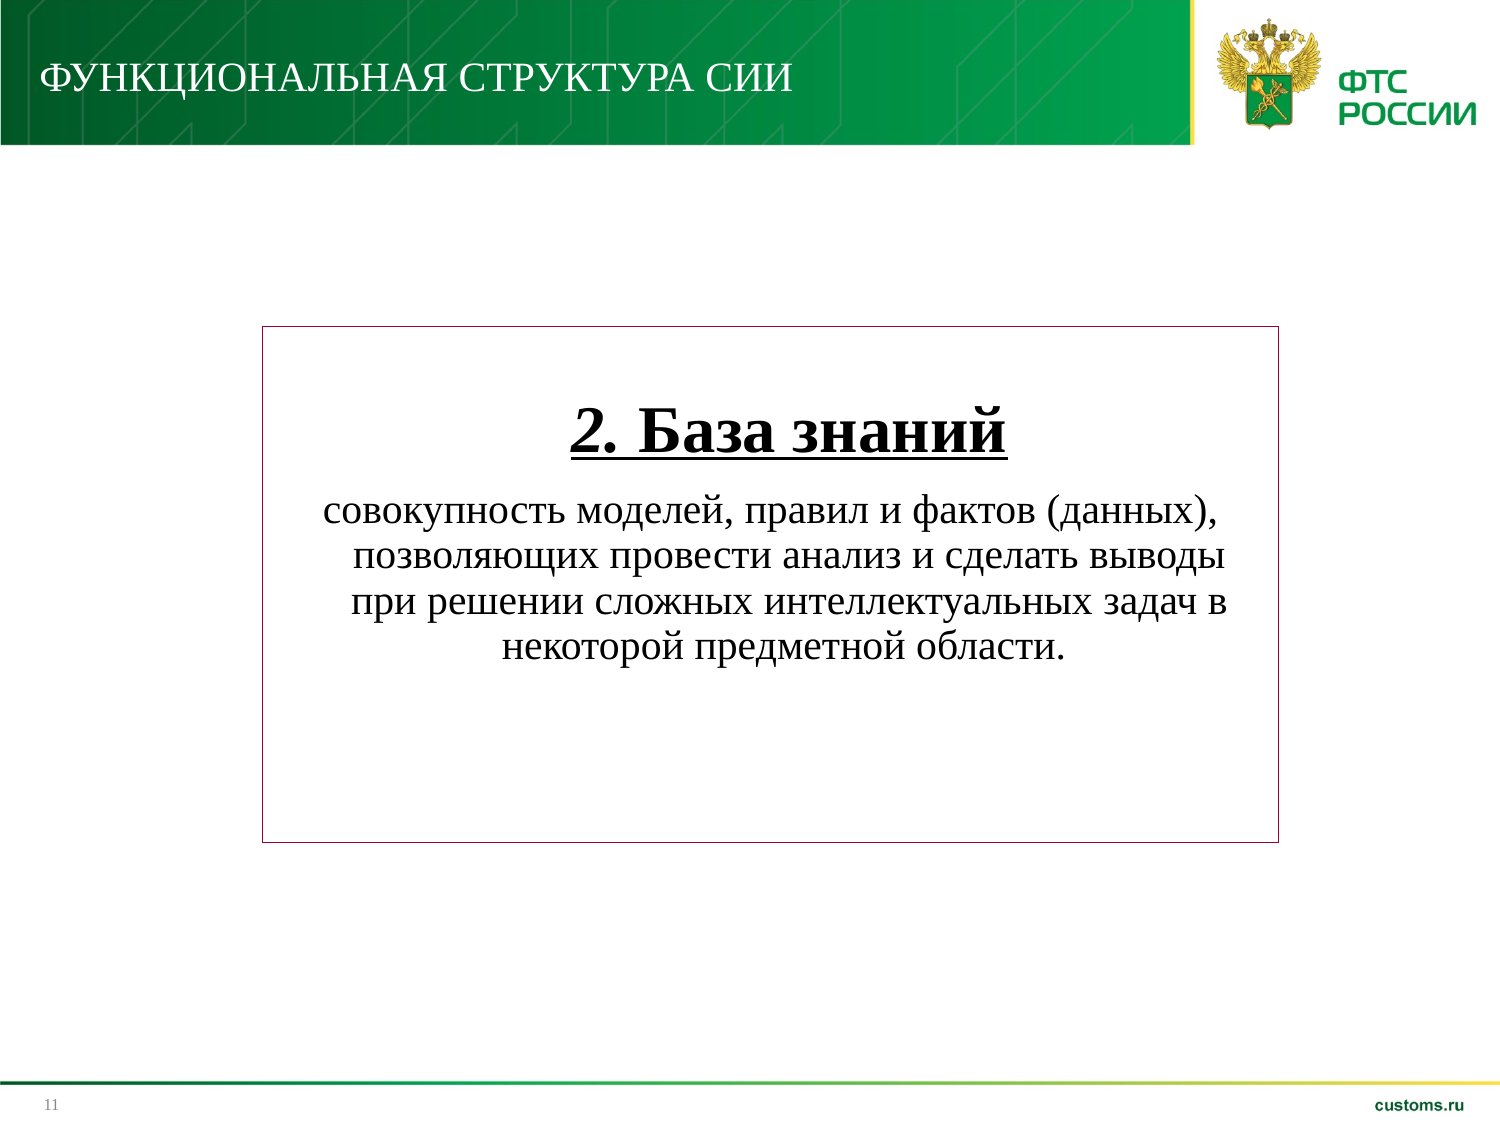

ФУНКЦИОНАЛЬНАЯ СТРУКТУРА СИИ

	2. База знаний
совокупность моделей, правил и фактов (данных), позволяющих провести анализ и сделать выводы при решении сложных интеллектуальных задач в некоторой предметной области.

11